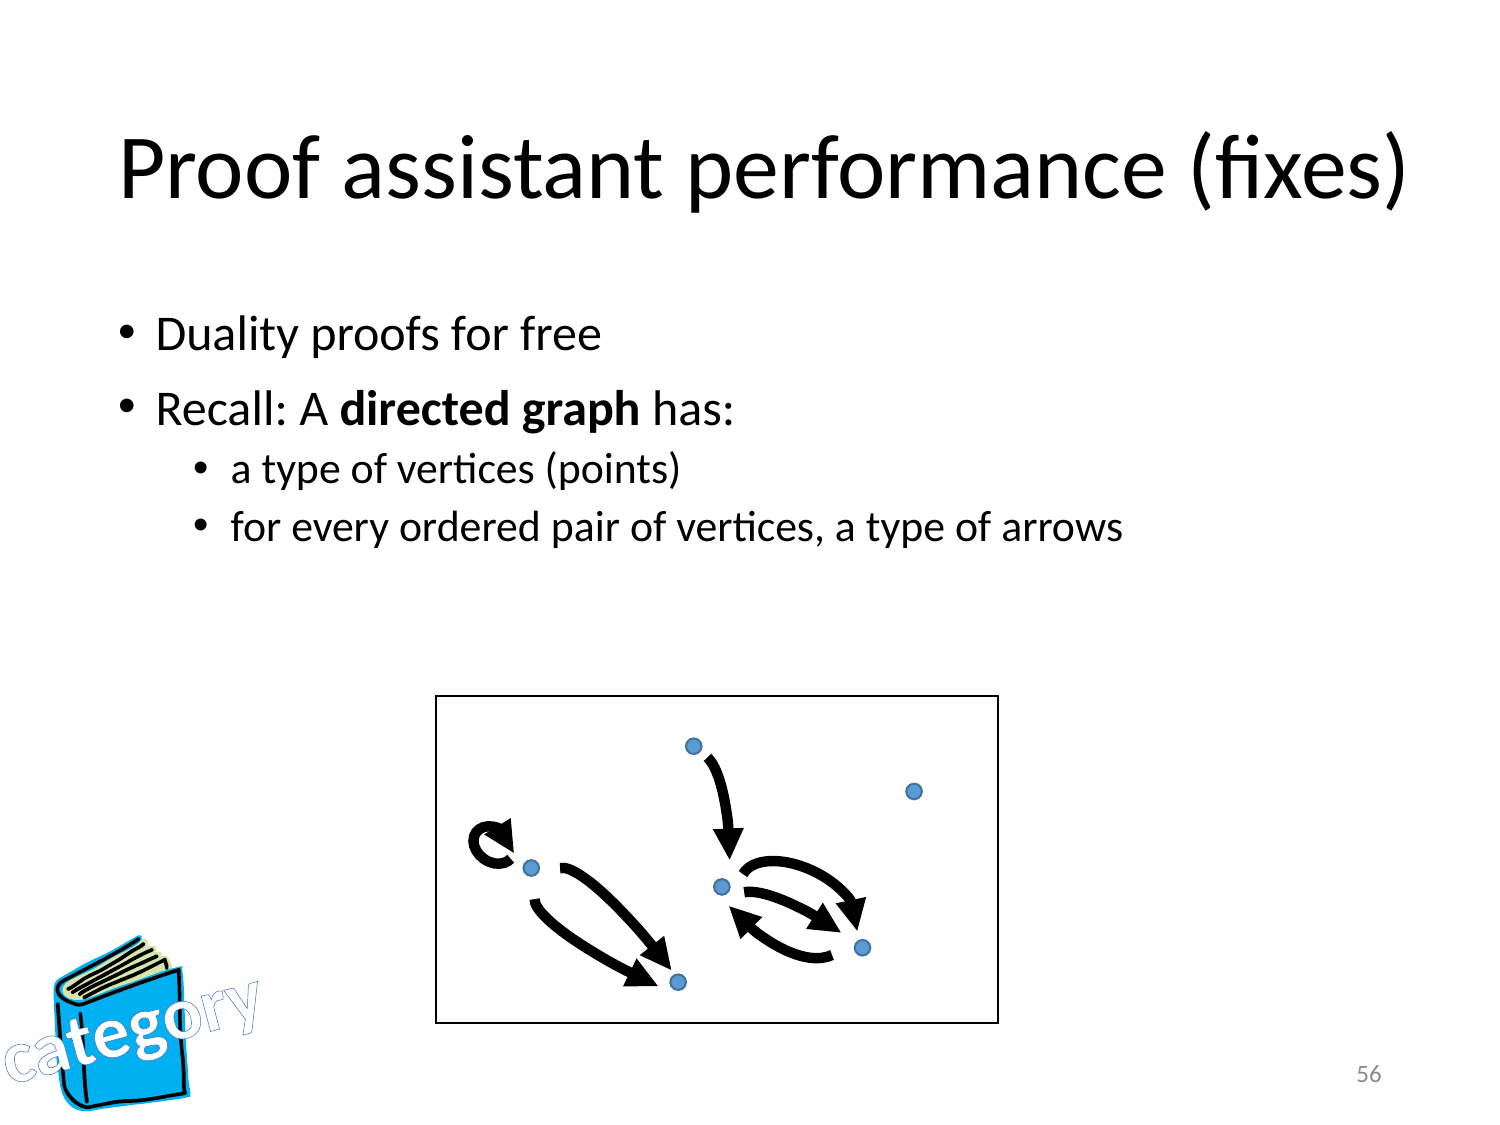

# Proof assistant performance (fixes)
Duality proofs for free
Recall: A directed graph has:
a type of vertices (points)
for every ordered pair of vertices, a type of arrows

category
56